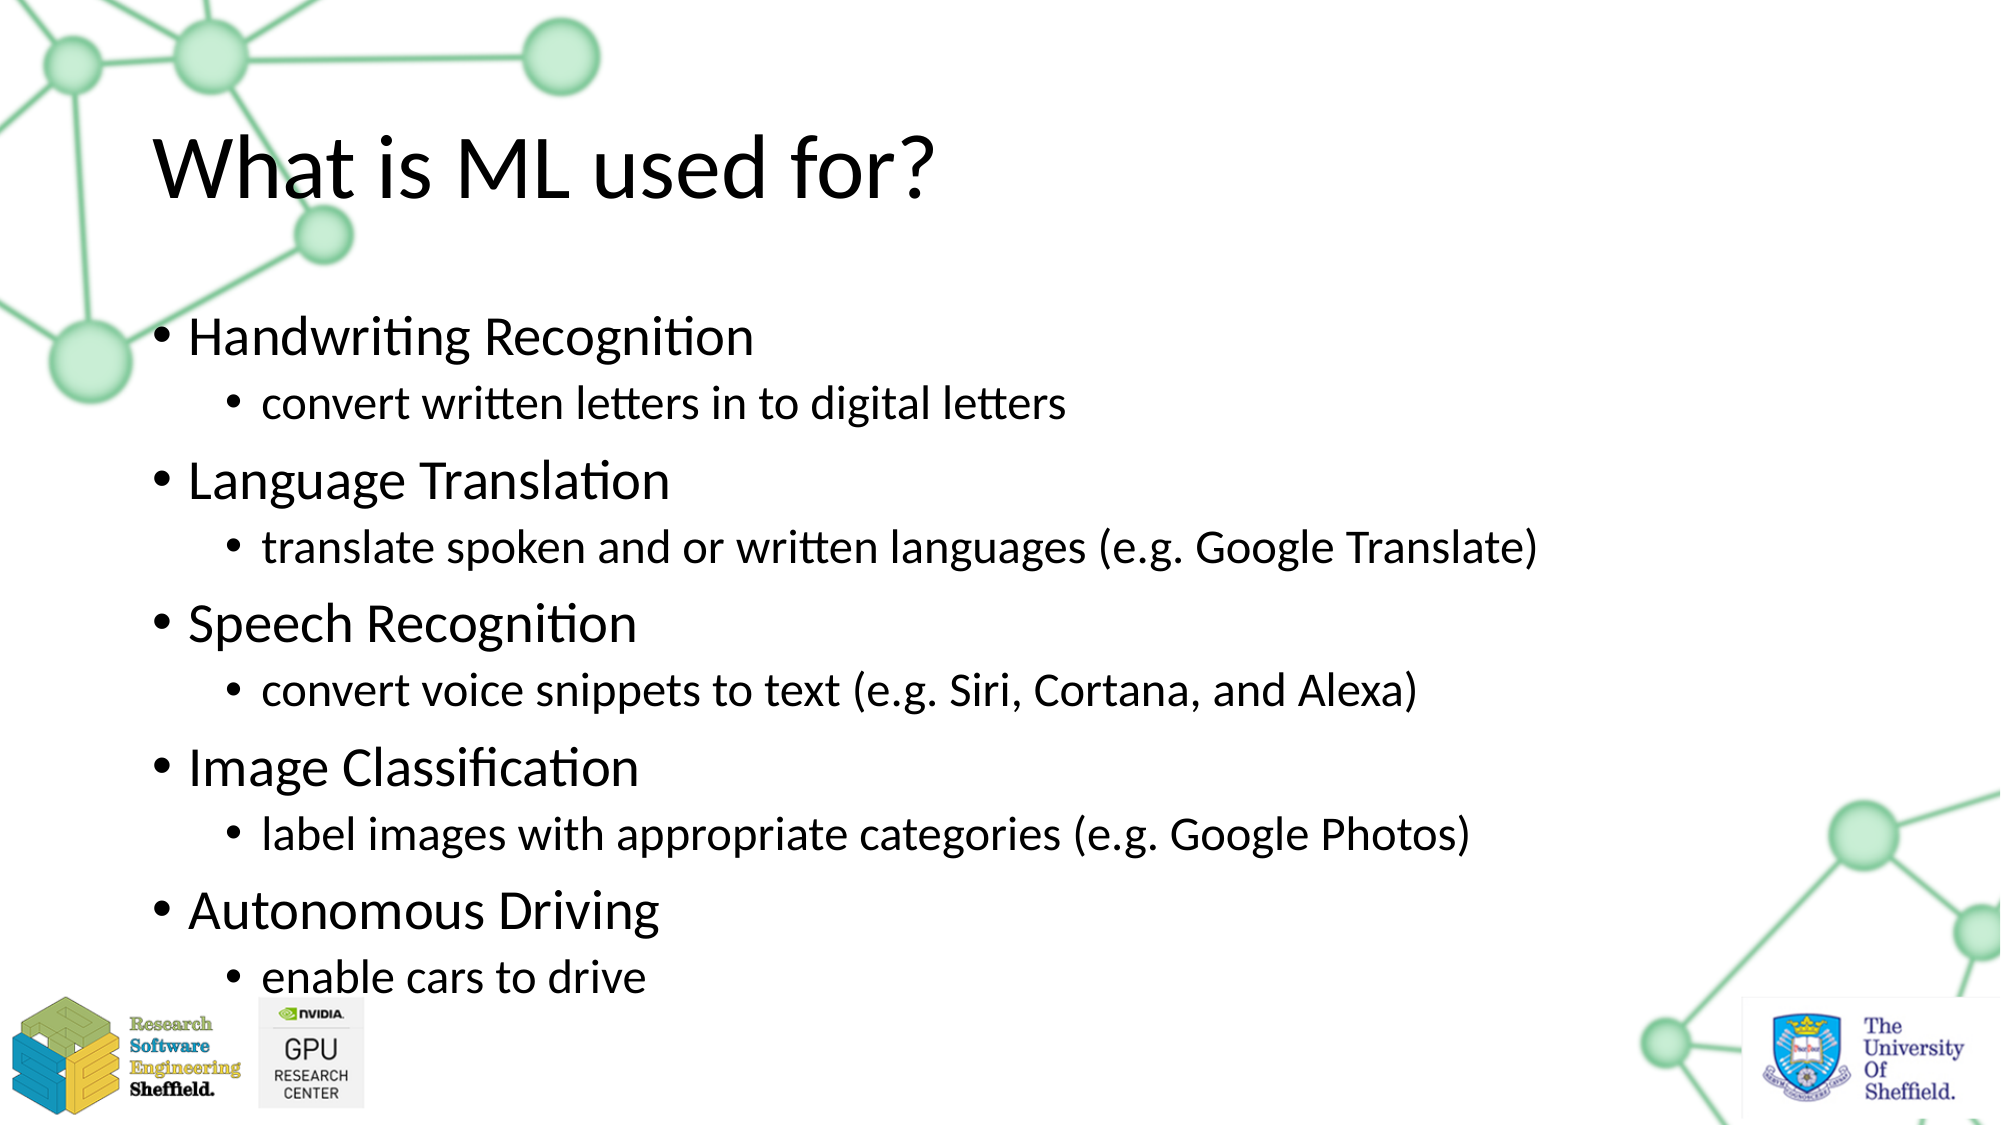

# What is ML used for?
Handwriting Recognition
convert written letters in to digital letters
Language Translation
translate spoken and or written languages (e.g. Google Translate)
Speech Recognition
convert voice snippets to text (e.g. Siri, Cortana, and Alexa)
Image Classification
label images with appropriate categories (e.g. Google Photos)
Autonomous Driving
enable cars to drive